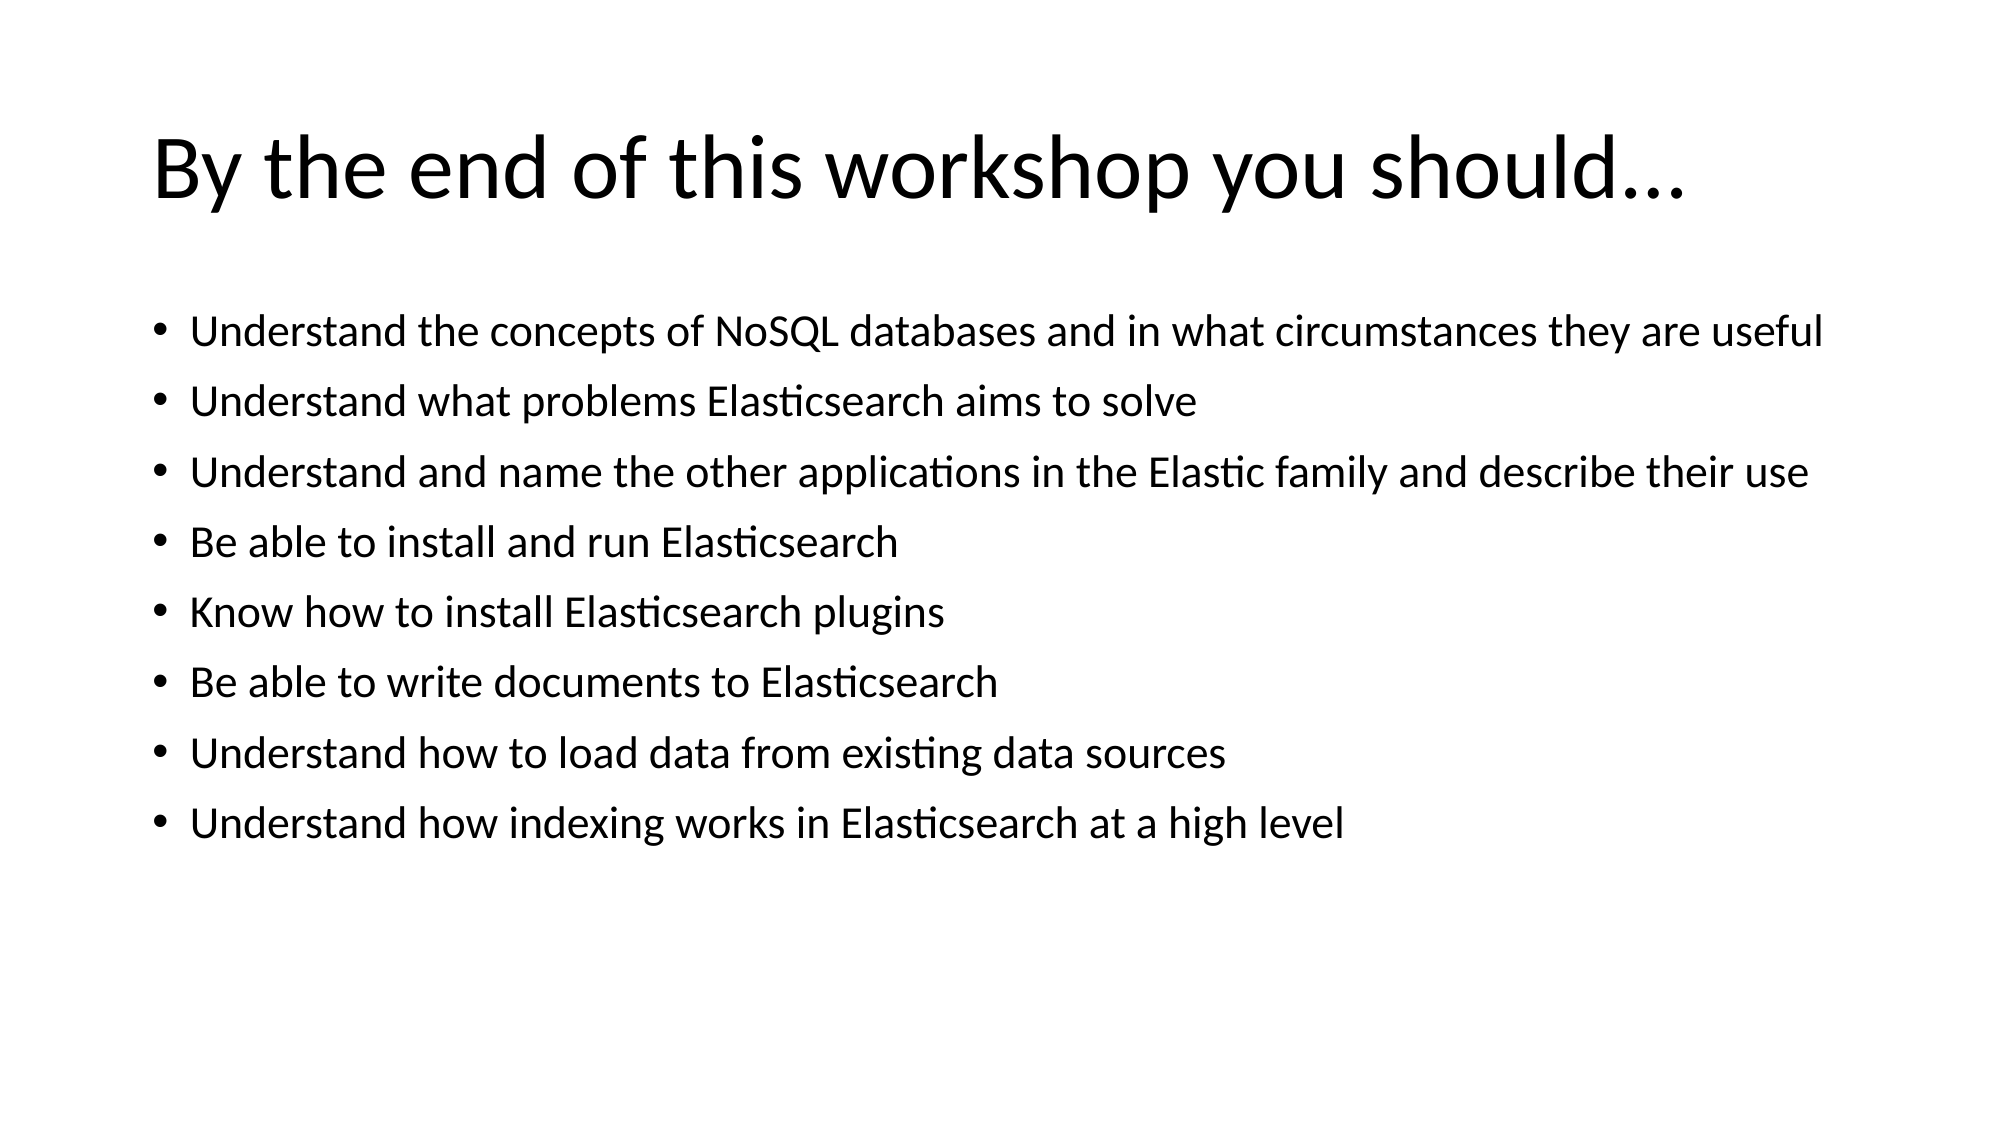

# By the end of this workshop you should…
Understand the concepts of NoSQL databases and in what circumstances they are useful
Understand what problems Elasticsearch aims to solve
Understand and name the other applications in the Elastic family and describe their use
Be able to install and run Elasticsearch
Know how to install Elasticsearch plugins
Be able to write documents to Elasticsearch
Understand how to load data from existing data sources
Understand how indexing works in Elasticsearch at a high level